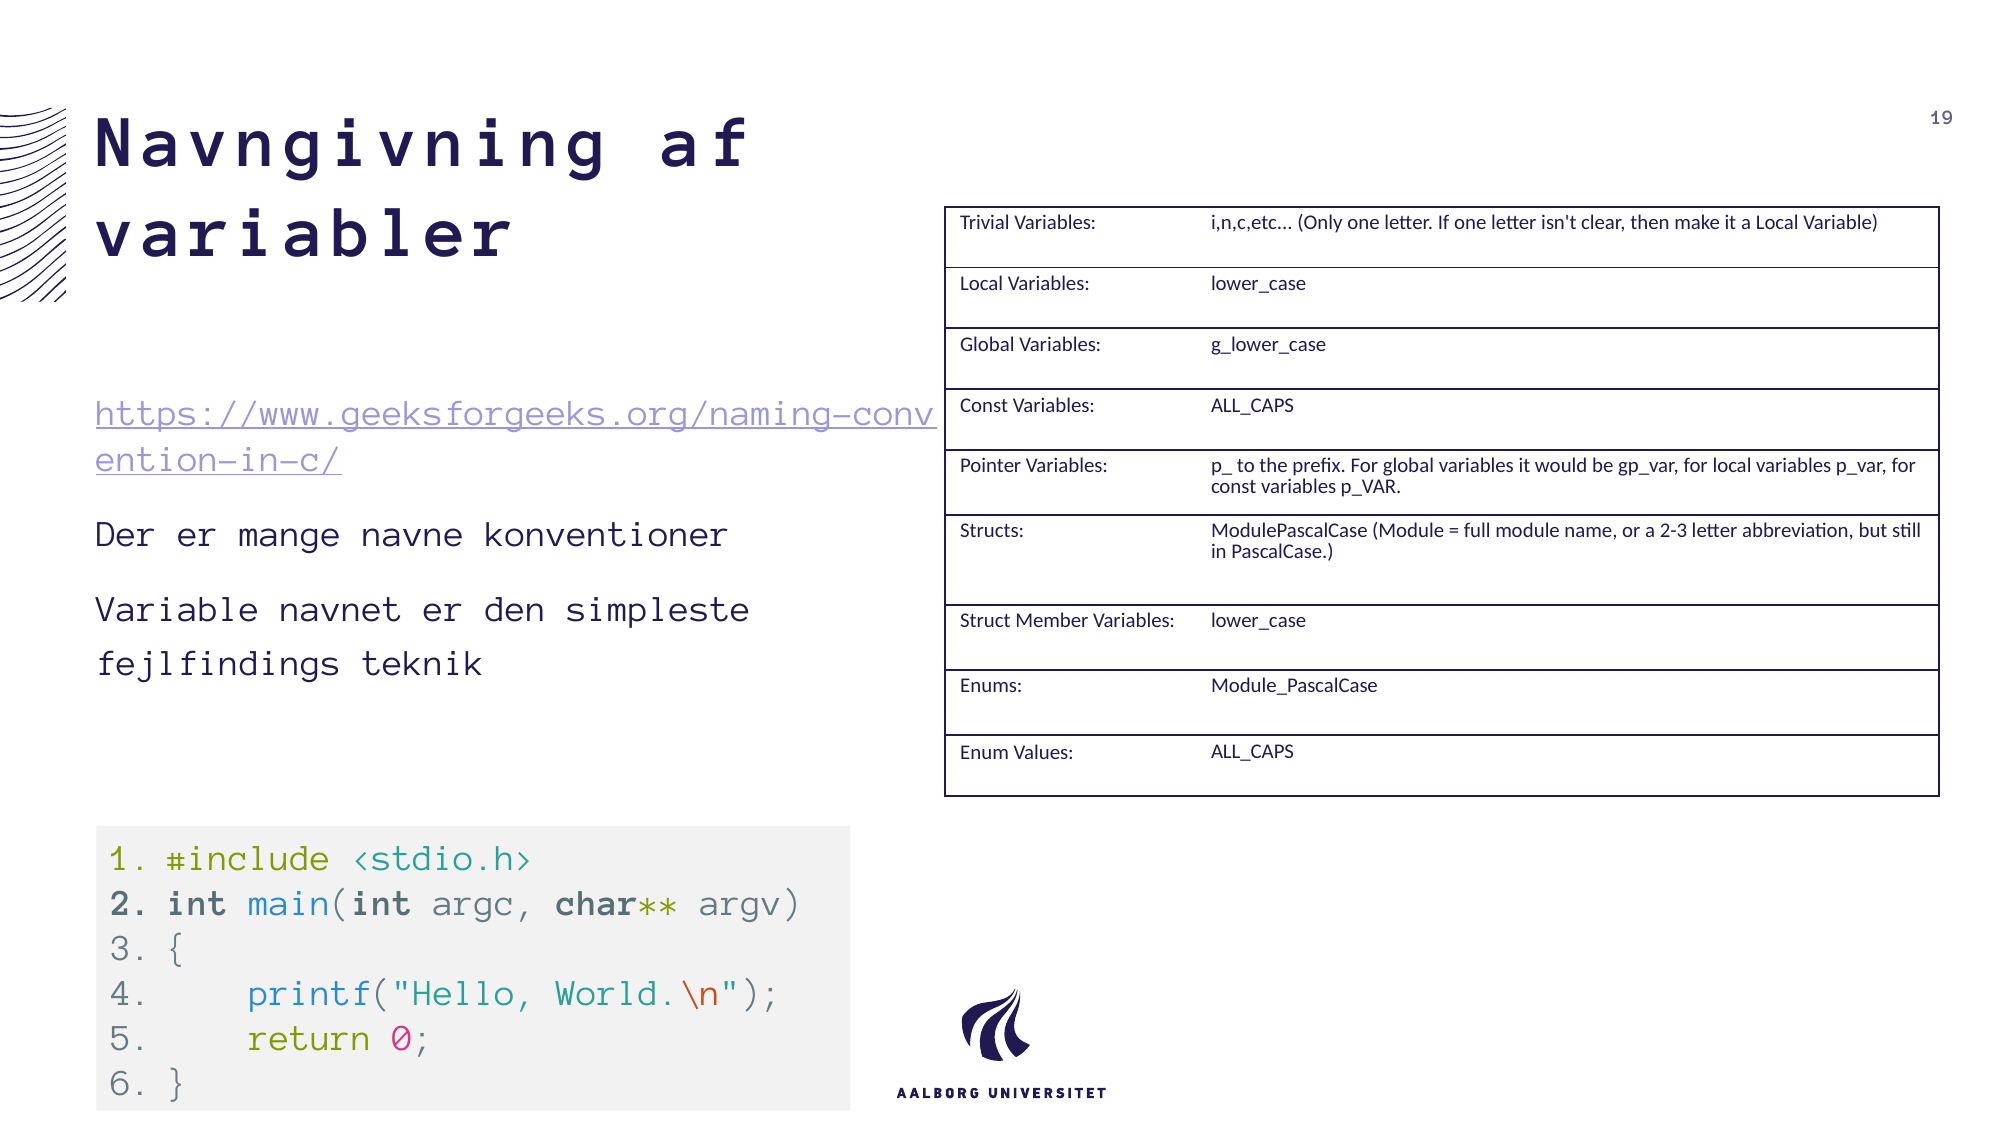

# Navngivning af variabler
19
| Trivial Variables: | i,n,c,etc... (Only one letter. If one letter isn't clear, then make it a Local Variable) |
| --- | --- |
| Local Variables: | lower\_case |
| Global Variables: | g\_lower\_case |
| Const Variables: | ALL\_CAPS |
| Pointer Variables: | p\_ to the prefix. For global variables it would be gp\_var, for local variables p\_var, for const variables p\_VAR. |
| Structs: | ModulePascalCase (Module = full module name, or a 2-3 letter abbreviation, but still in PascalCase.) |
| Struct Member Variables: | lower\_case |
| Enums: | Module\_PascalCase |
| Enum Values: | ALL\_CAPS |
https://www.geeksforgeeks.org/naming-convention-in-c/
Der er mange navne konventioner
Variable navnet er den simpleste fejlfindings teknik

#include <stdio.h>
int main(int argc, char** argv)
{
    printf("Hello, World.\n");
    return 0;
}